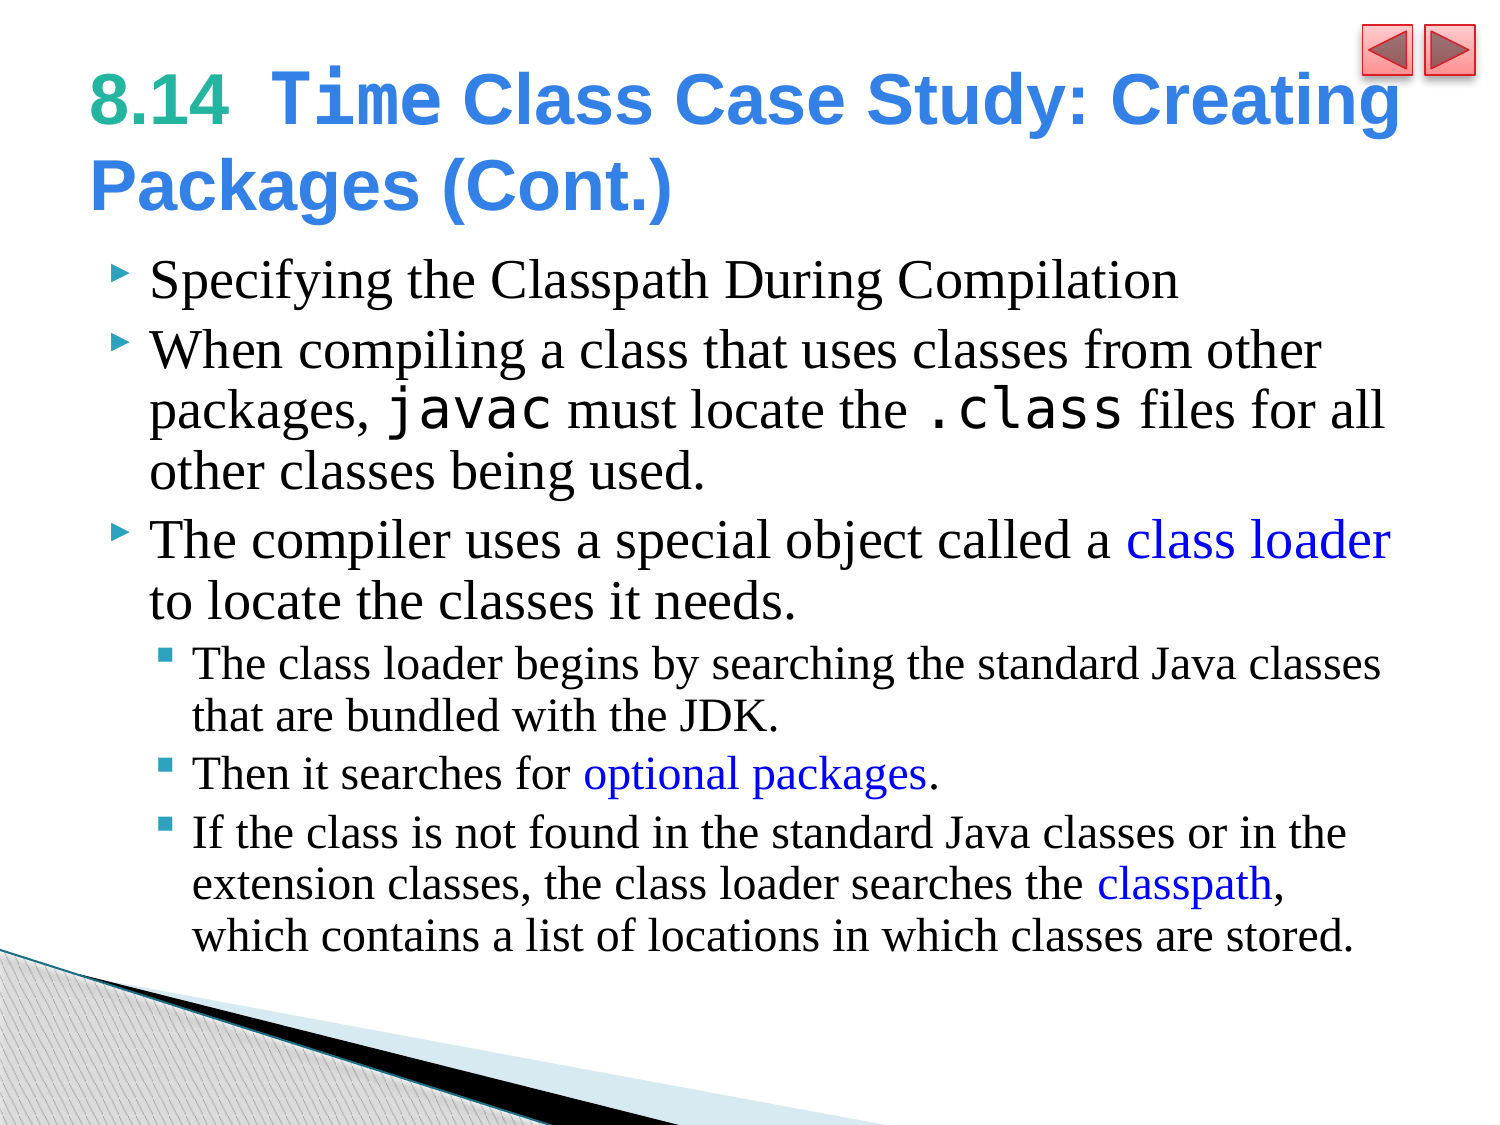

# 8.14  Time Class Case Study: Creating Packages (Cont.)
Specifying the Classpath During Compilation
When compiling a class that uses classes from other packages, javac must locate the .class files for all other classes being used.
The compiler uses a special object called a class loader to locate the classes it needs.
The class loader begins by searching the standard Java classes that are bundled with the JDK.
Then it searches for optional packages.
If the class is not found in the standard Java classes or in the extension classes, the class loader searches the classpath, which contains a list of locations in which classes are stored.